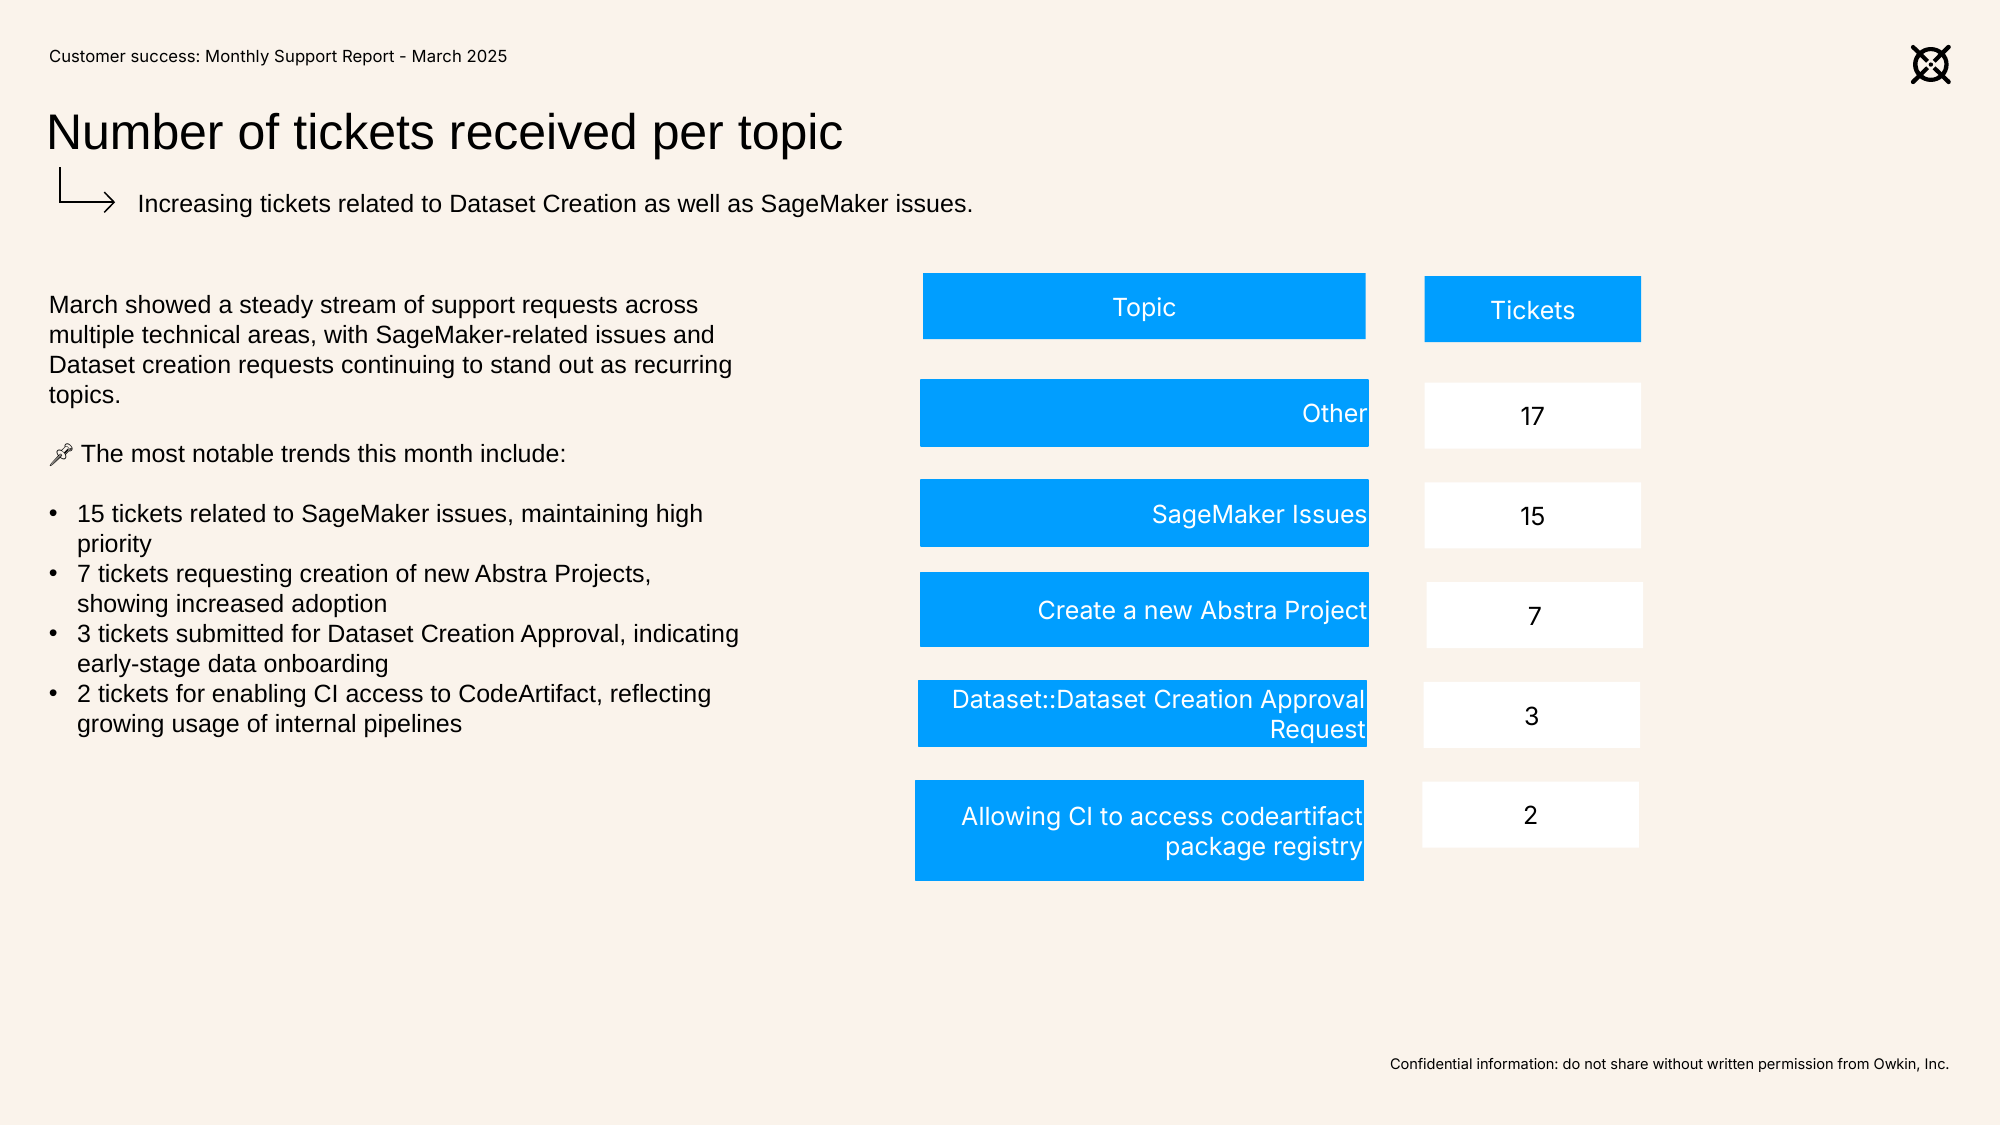

Customer success: Monthly Support Report - March 2025
# Number of tickets received per topic

Increasing tickets related to Dataset Creation as well as SageMaker issues.
March showed a steady stream of support requests across multiple technical areas, with SageMaker-related issues and Dataset creation requests continuing to stand out as recurring topics.

📌 The most notable trends this month include:

15 tickets related to SageMaker issues, maintaining high priority
7 tickets requesting creation of new Abstra Projects, showing increased adoption
3 tickets submitted for Dataset Creation Approval, indicating early-stage data onboarding
2 tickets for enabling CI access to CodeArtifact, reflecting growing usage of internal pipelines
Topic
Tickets
Other
17
SageMaker Issues
15
Create a new Abstra Project
7
Dataset::Dataset Creation Approval Request
3
Allowing CI to access codeartifact package registry
2